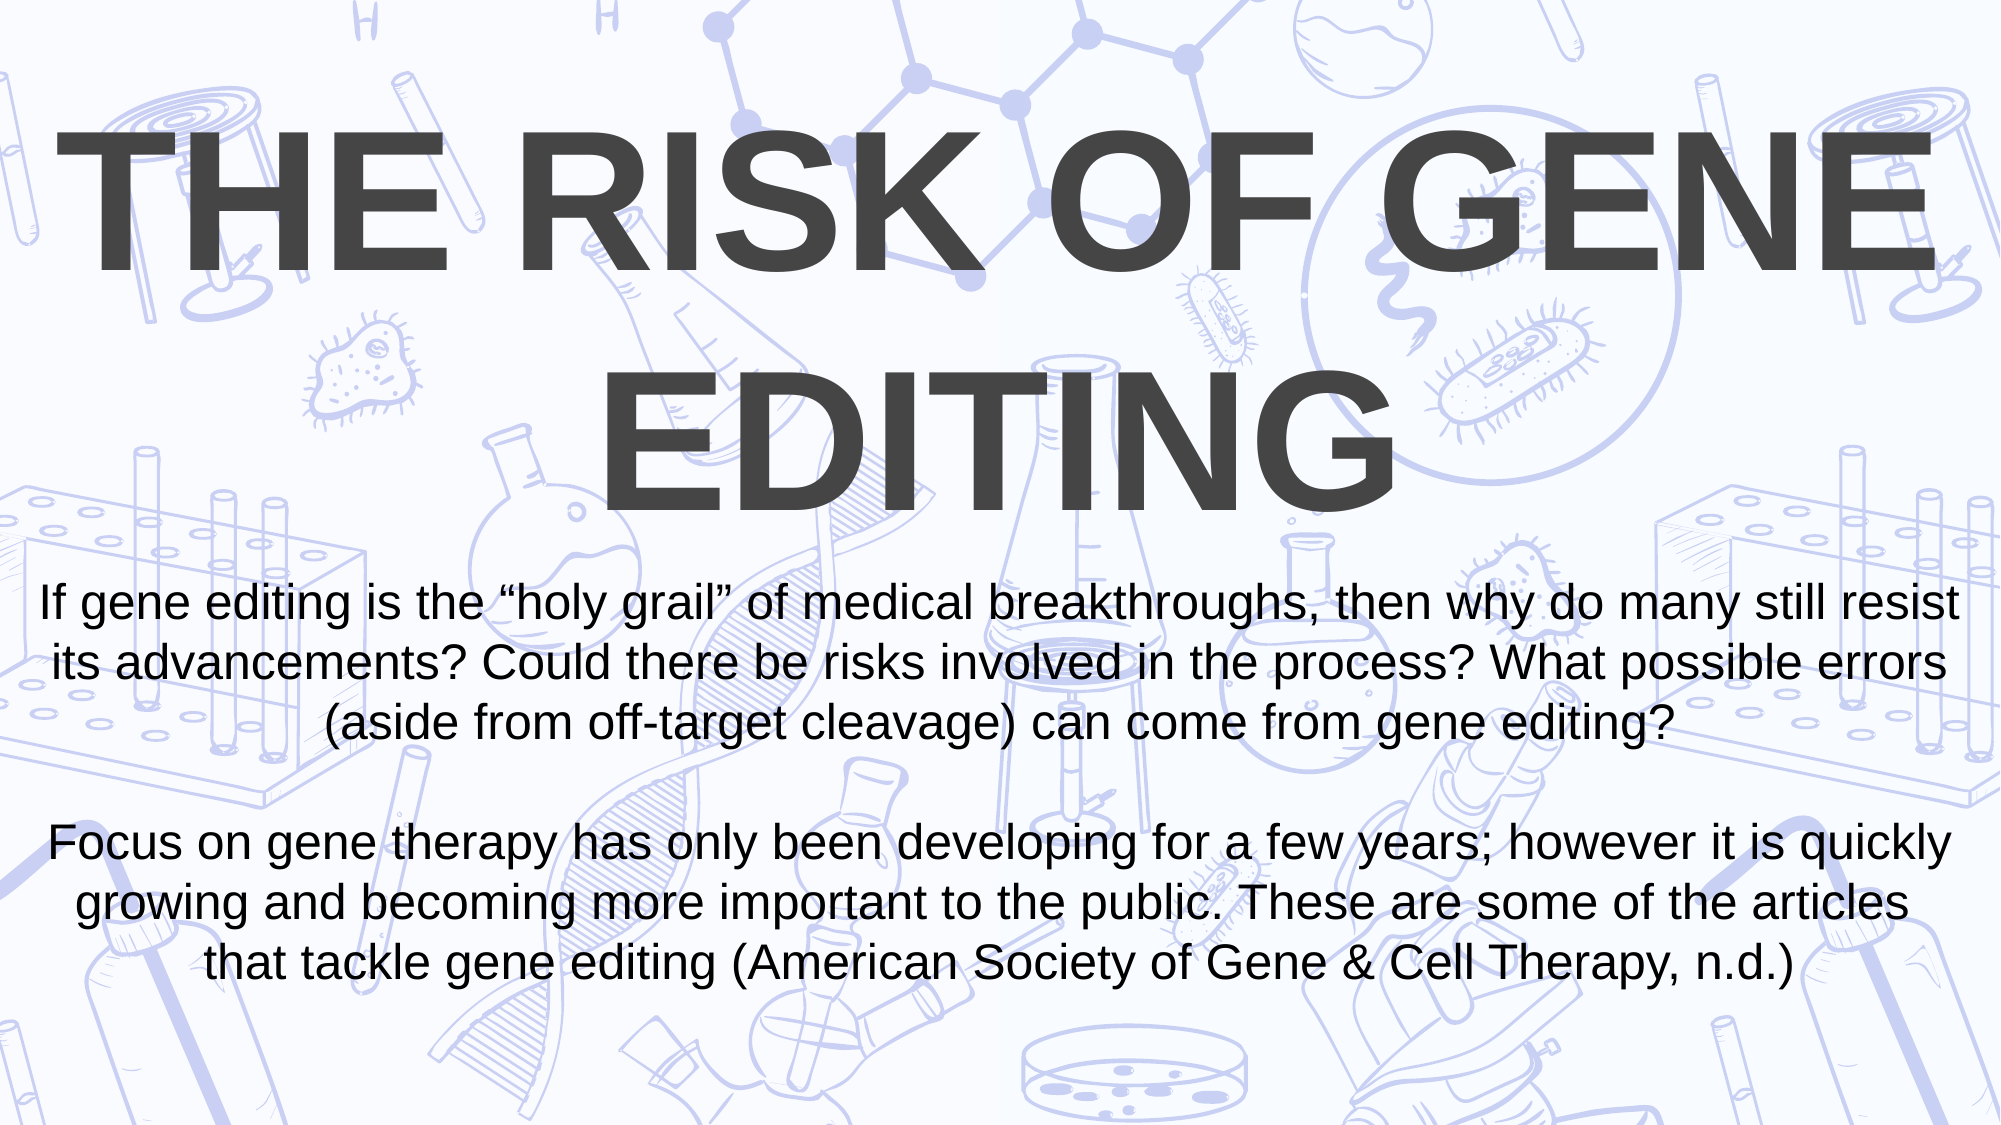

THE RISK OF GENE
EDITING
If gene editing is the “holy grail” of medical breakthroughs, then why do many still resist its advancements? Could there be risks involved in the process? What possible errors (aside from off-target cleavage) can come from gene editing?

Focus on gene therapy has only been developing for a few years; however it is quickly growing and becoming more important to the public. These are some of the articles  that tackle gene editing (American Society of Gene & Cell Therapy, n.d.)